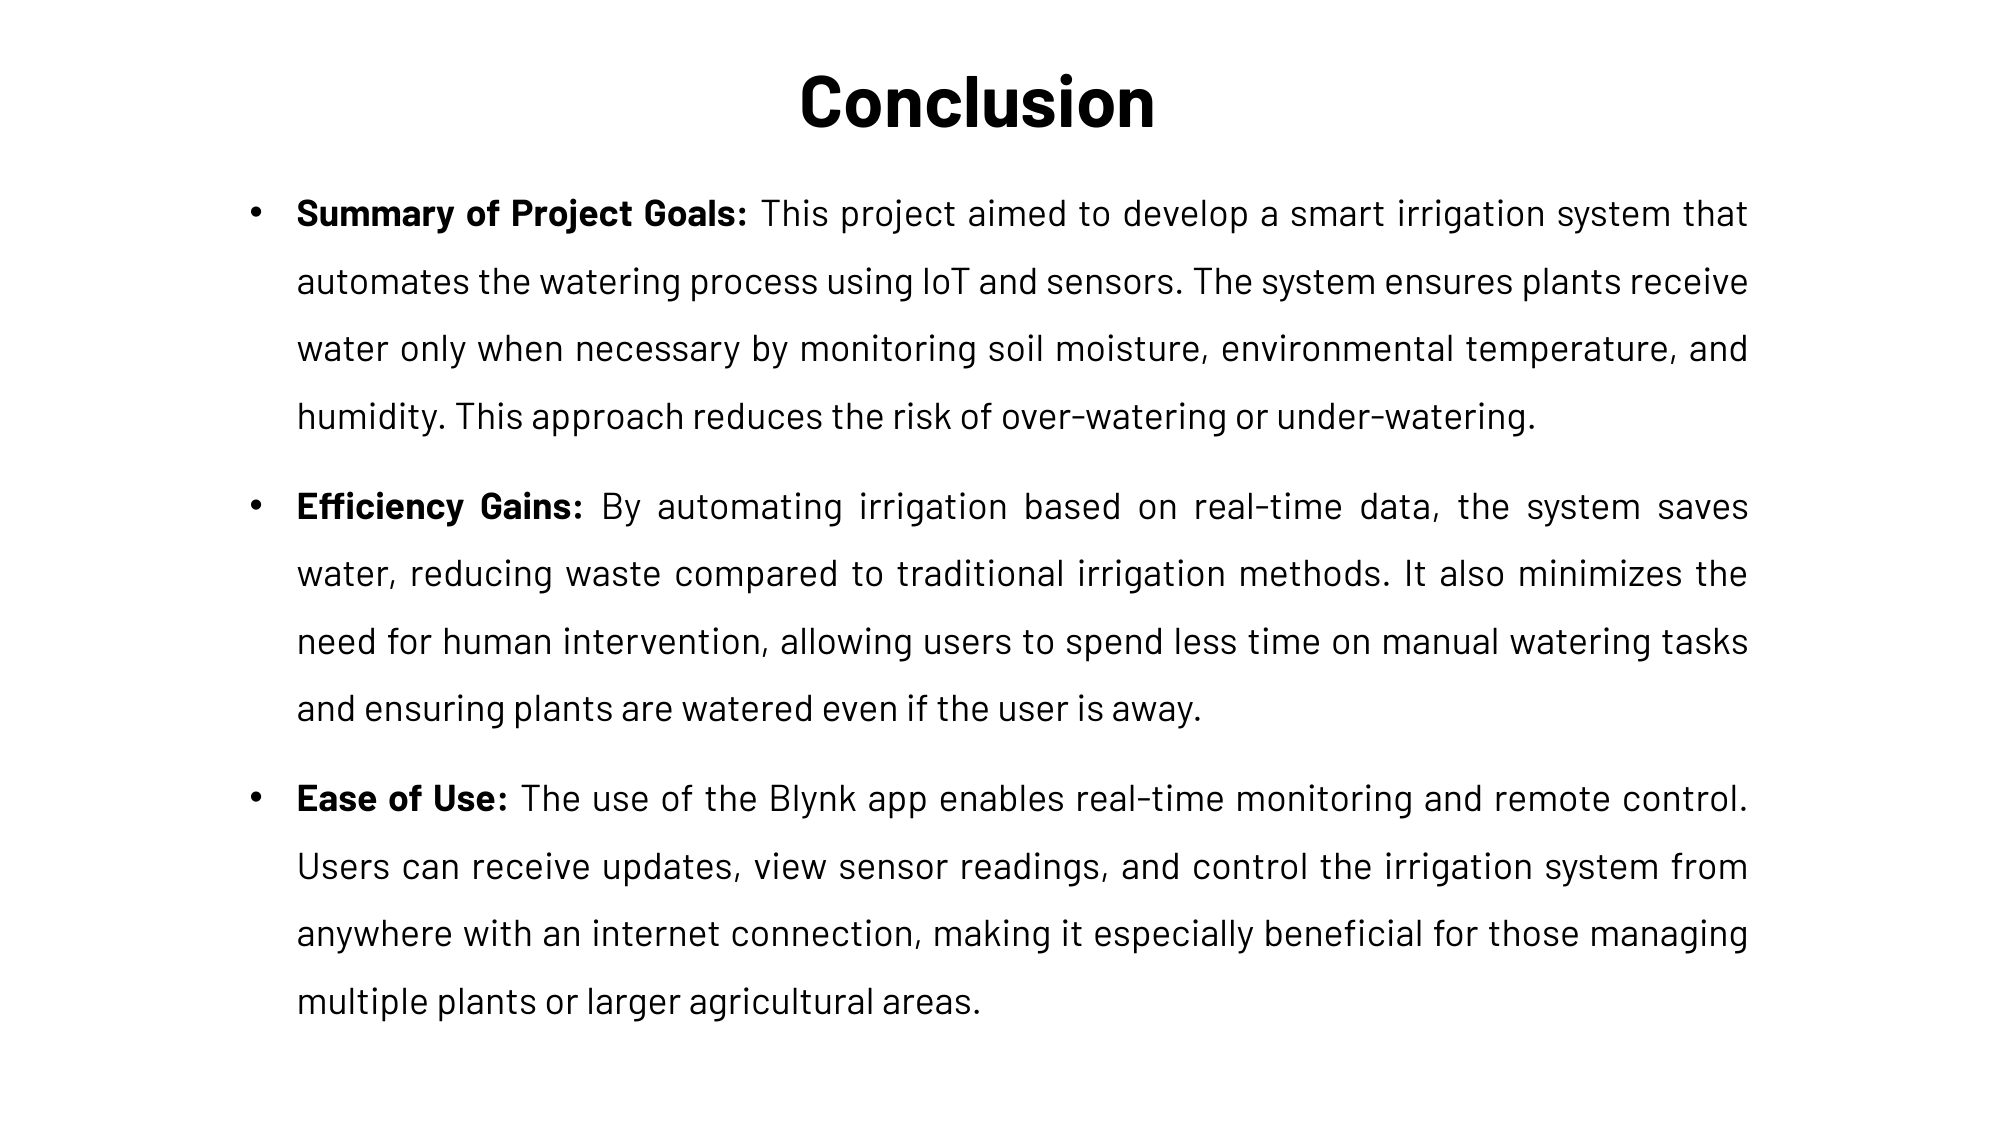

Conclusion
Summary of Project Goals: This project aimed to develop a smart irrigation system that automates the watering process using IoT and sensors. The system ensures plants receive water only when necessary by monitoring soil moisture, environmental temperature, and humidity. This approach reduces the risk of over-watering or under-watering.

Efficiency Gains: By automating irrigation based on real-time data, the system saves water, reducing waste compared to traditional irrigation methods. It also minimizes the need for human intervention, allowing users to spend less time on manual watering tasks and ensuring plants are watered even if the user is away.

Ease of Use: The use of the Blynk app enables real-time monitoring and remote control. Users can receive updates, view sensor readings, and control the irrigation system from anywhere with an internet connection, making it especially beneficial for those managing multiple plants or larger agricultural areas.